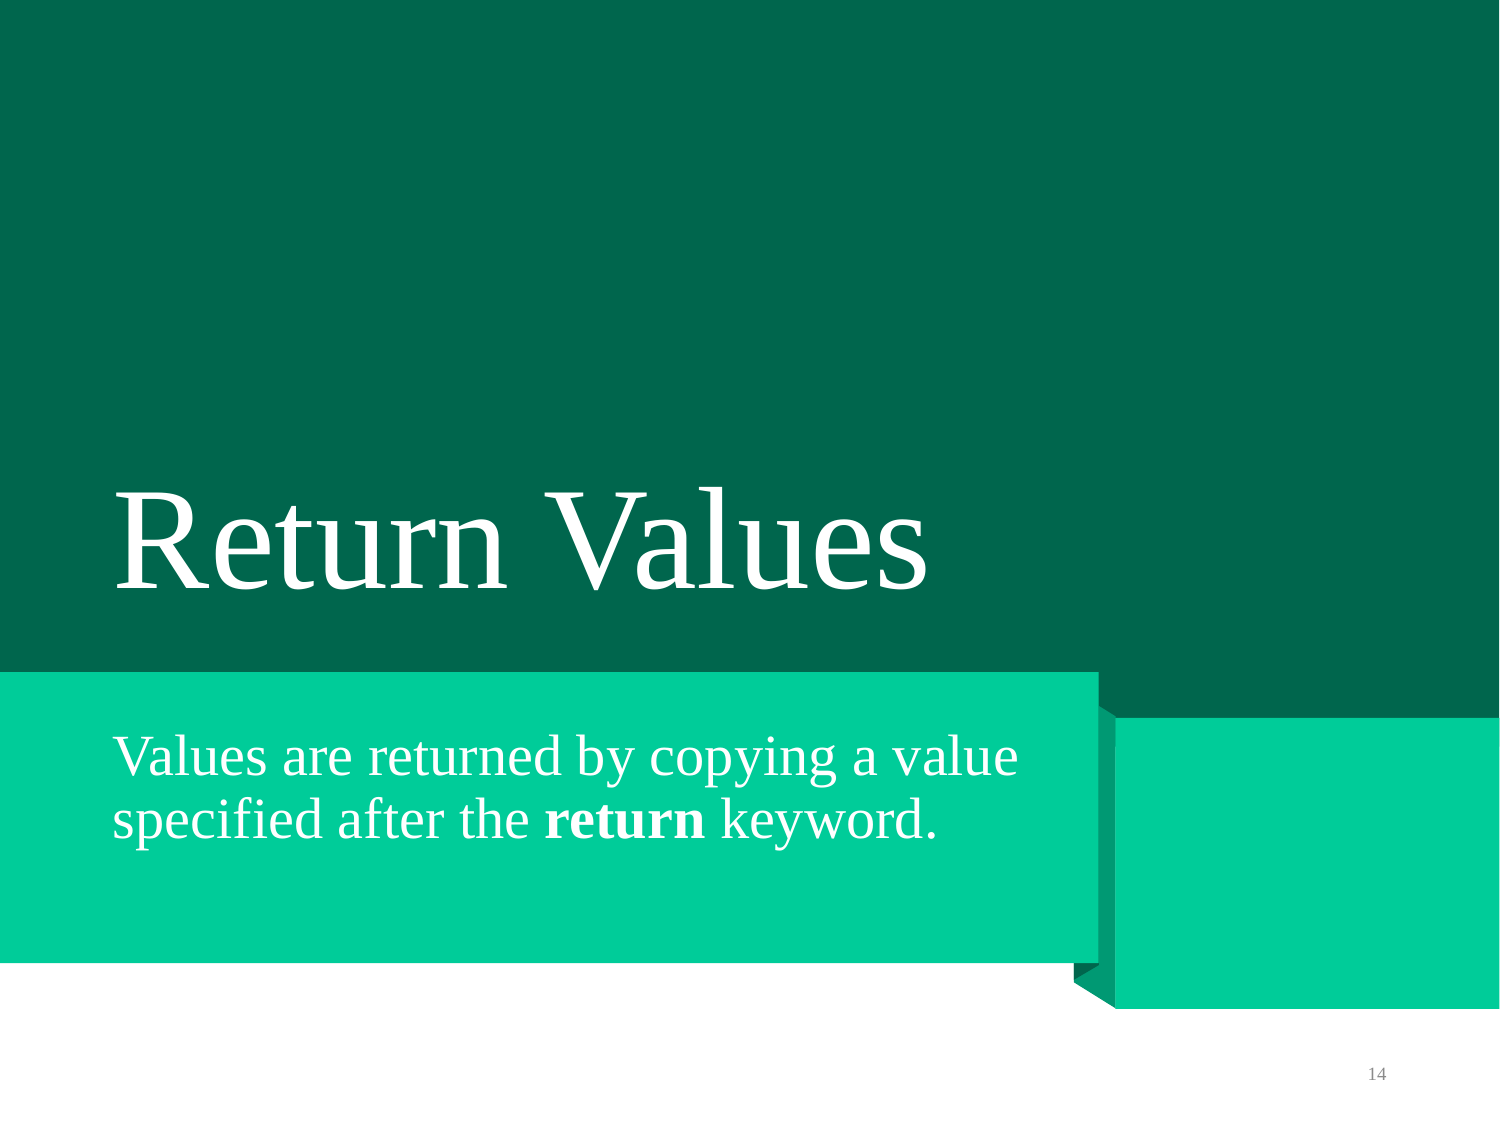

# Return Values

Values are returned by copying a value specified after the return keyword.
14